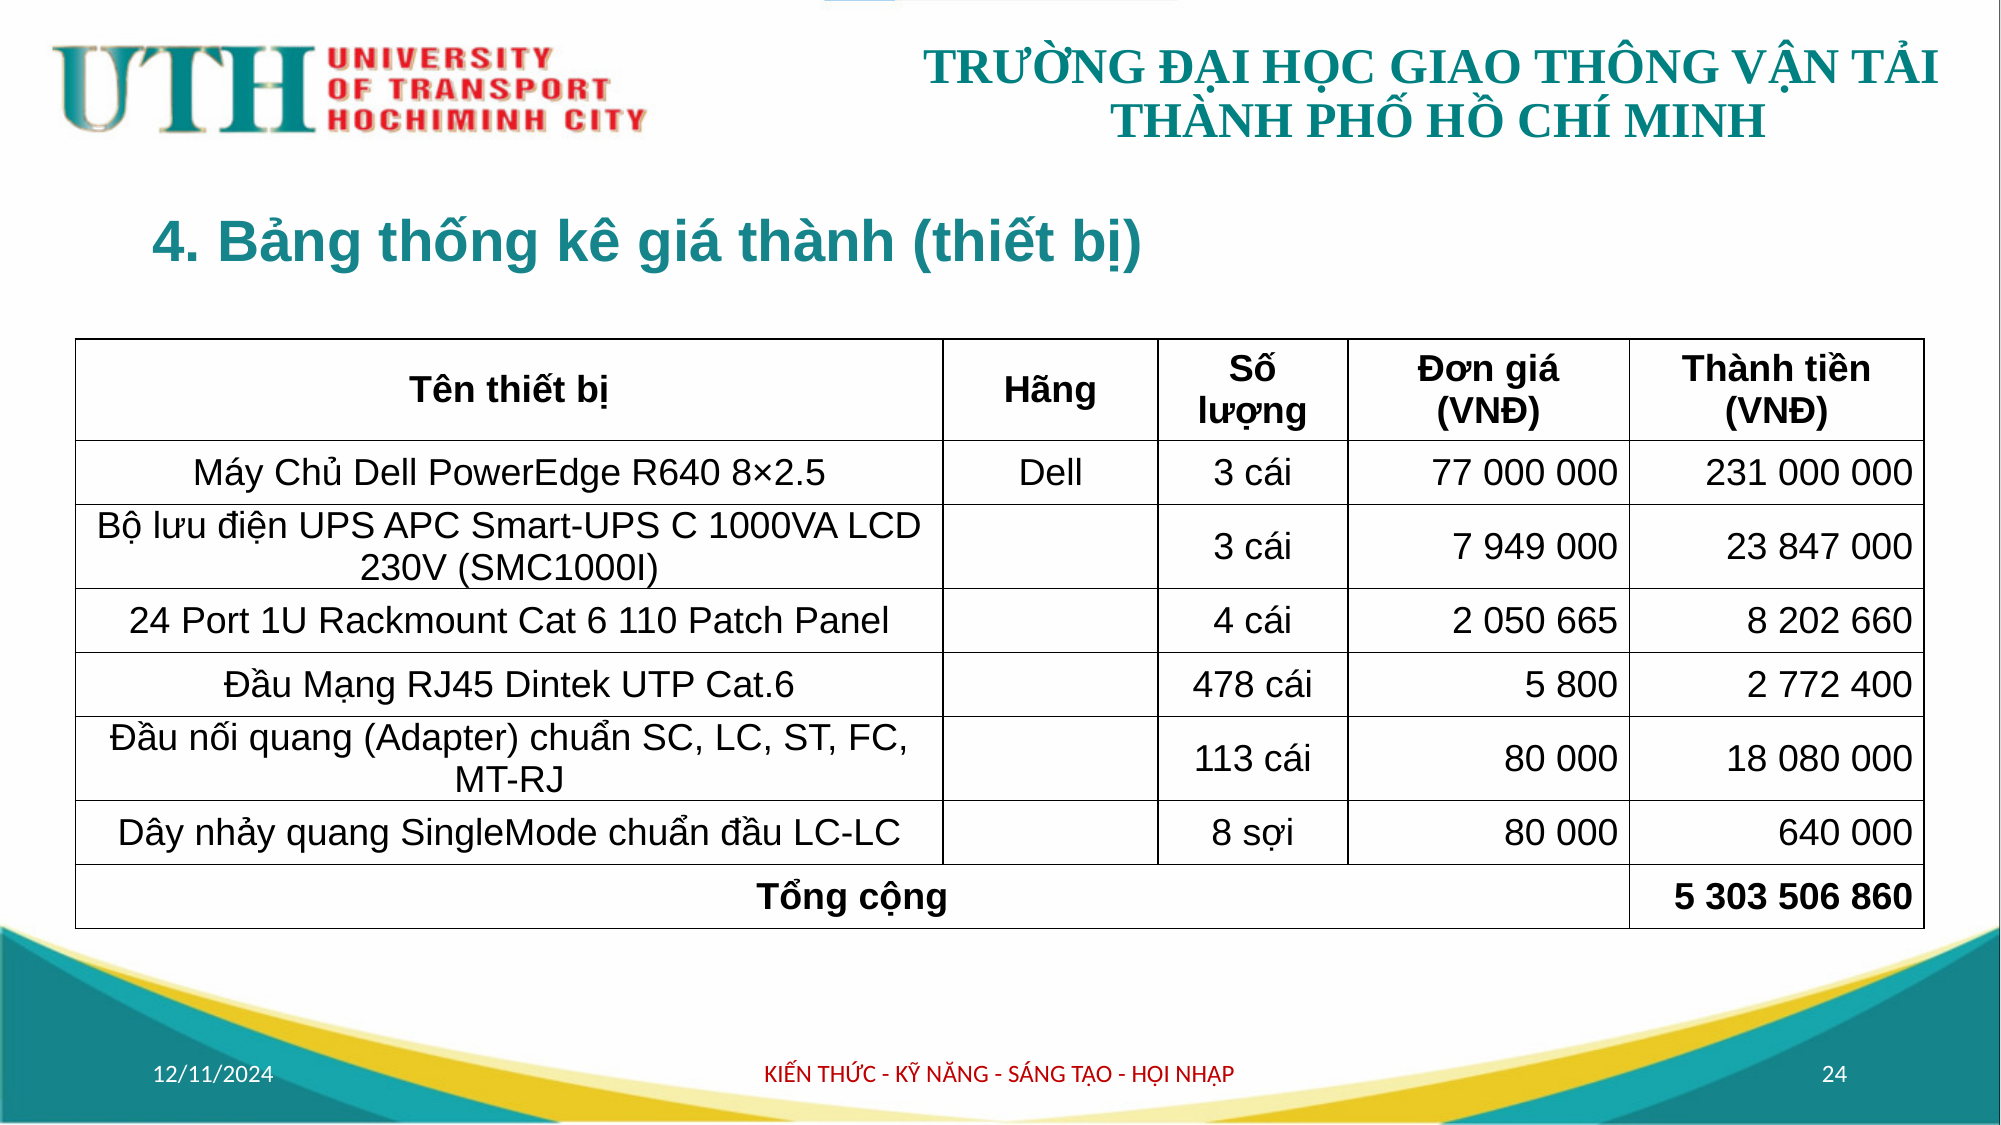

# 4. Bảng thống kê giá thành (thiết bị)
| Tên thiết bị | Hãng | Số lượng | Đơn giá (VNĐ) | Thành tiền (VNĐ) |
| --- | --- | --- | --- | --- |
| Máy Chủ Dell PowerEdge R640 8×2.5 | Dell | 3 cái | 77 000 000 | 231 000 000 |
| Bộ lưu điện UPS APC Smart-UPS C 1000VA LCD 230V (SMC1000I) |  | 3 cái | 7 949 000 | 23 847 000 |
| 24 Port 1U Rackmount Cat 6 110 Patch Panel |  | 4 cái | 2 050 665 | 8 202 660 |
| Đầu Mạng RJ45 Dintek UTP Cat.6 |  | 478 cái | 5 800 | 2 772 400 |
| Đầu nối quang (Adapter) chuẩn SC, LC, ST, FC, MT-RJ |  | 113 cái | 80 000 | 18 080 000 |
| Dây nhảy quang SingleMode chuẩn đầu LC-LC |  | 8 sợi | 80 000 | 640 000 |
| Tổng cộng |  |  |  | 5 303 506 860 |
12/11/2024
KIẾN THỨC - KỸ NĂNG - SÁNG TẠO - HỘI NHẬP
24